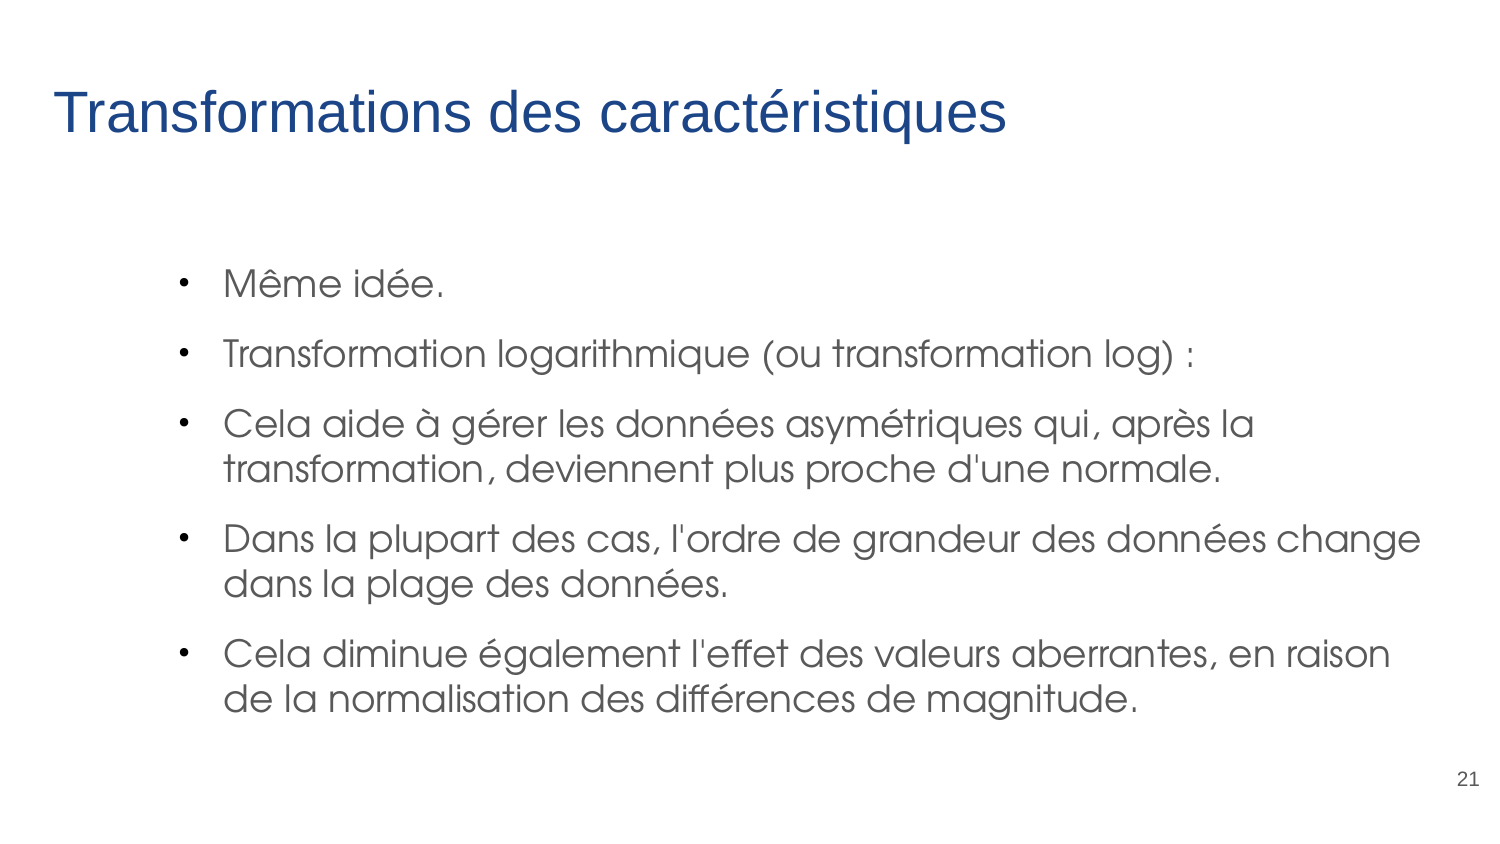

# Transformations des caractéristiques

Même idée.
Transformation logarithmique (ou transformation log) :
Cela aide à gérer les données asymétriques qui, après la transformation, deviennent plus proche d'une normale.
Dans la plupart des cas, l'ordre de grandeur des données change dans la plage des données.
Cela diminue également l'effet des valeurs aberrantes, en raison de la normalisation des différences de magnitude.
21